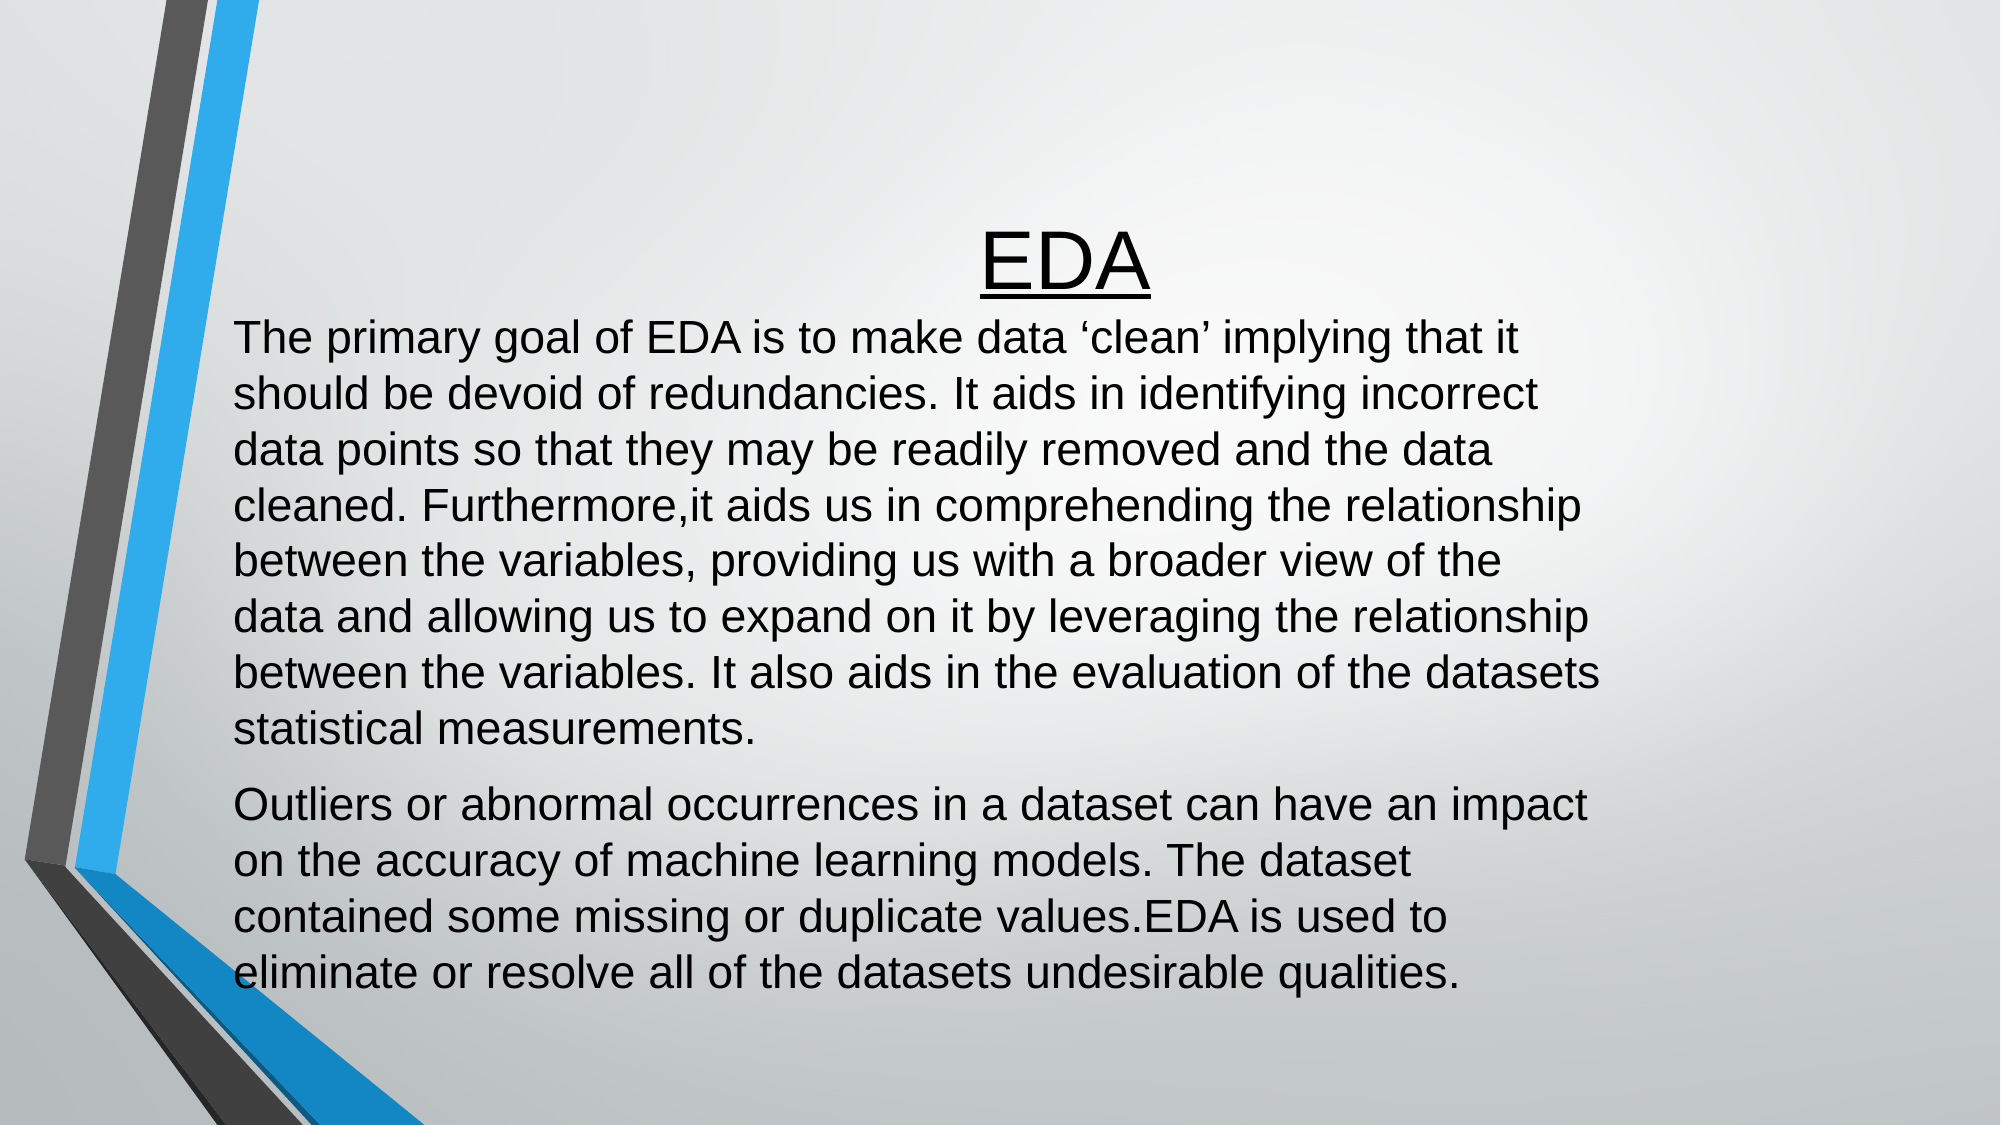

# EDA
The primary goal of EDA is to make data ‘clean’ implying that it should be devoid of redundancies. It aids in identifying incorrect data points so that they may be readily removed and the data cleaned. Furthermore,it aids us in comprehending the relationship between the variables, providing us with a broader view of the data and allowing us to expand on it by leveraging the relationship between the variables. It also aids in the evaluation of the datasets statistical measurements.
Outliers or abnormal occurrences in a dataset can have an impact on the accuracy of machine learning models. The dataset contained some missing or duplicate values.EDA is used to eliminate or resolve all of the datasets undesirable qualities.